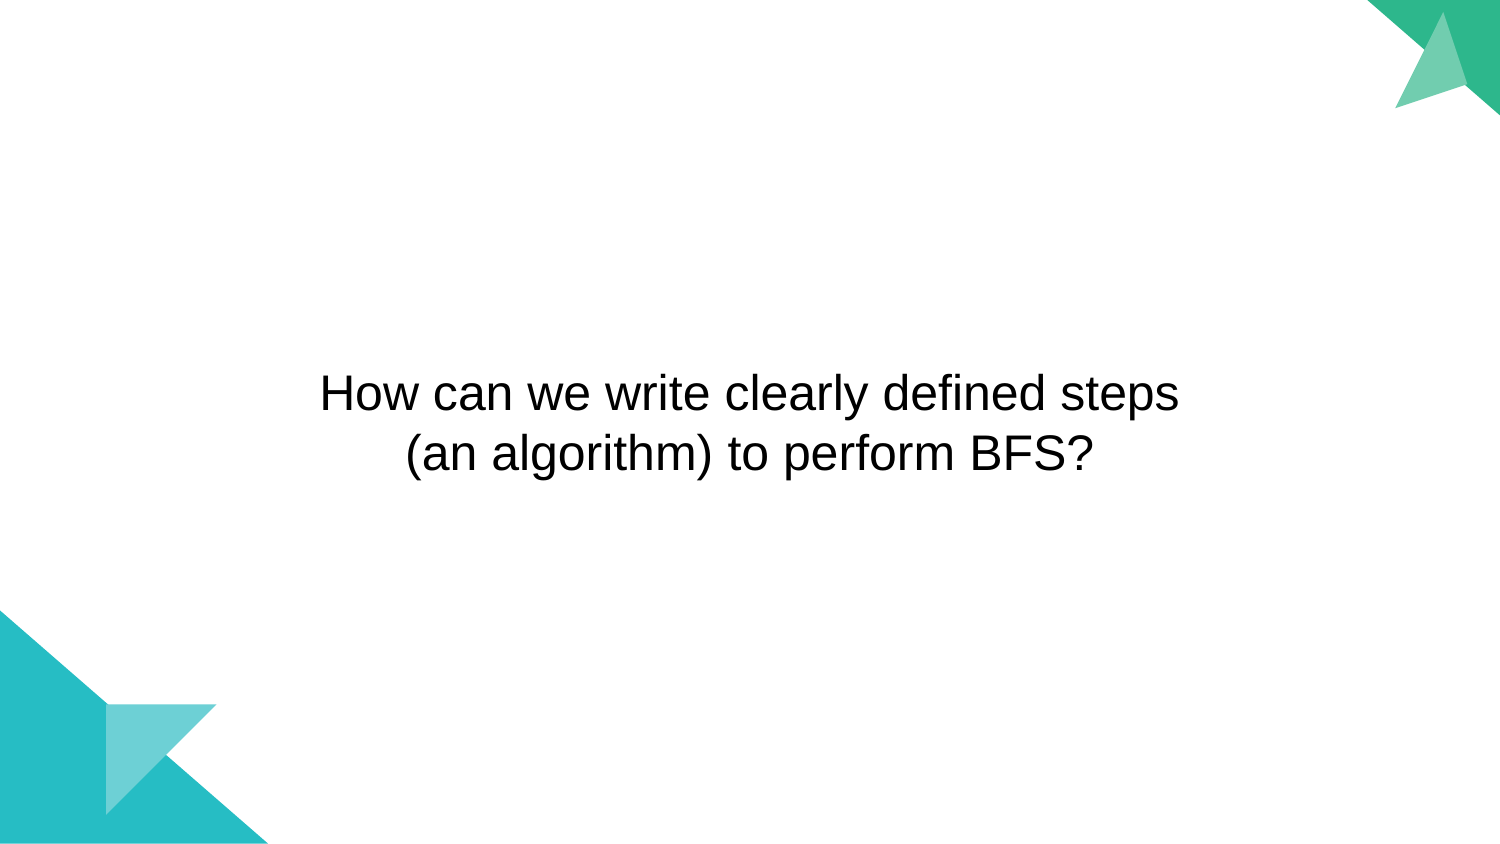

How can we write clearly defined steps (an algorithm) to perform BFS?